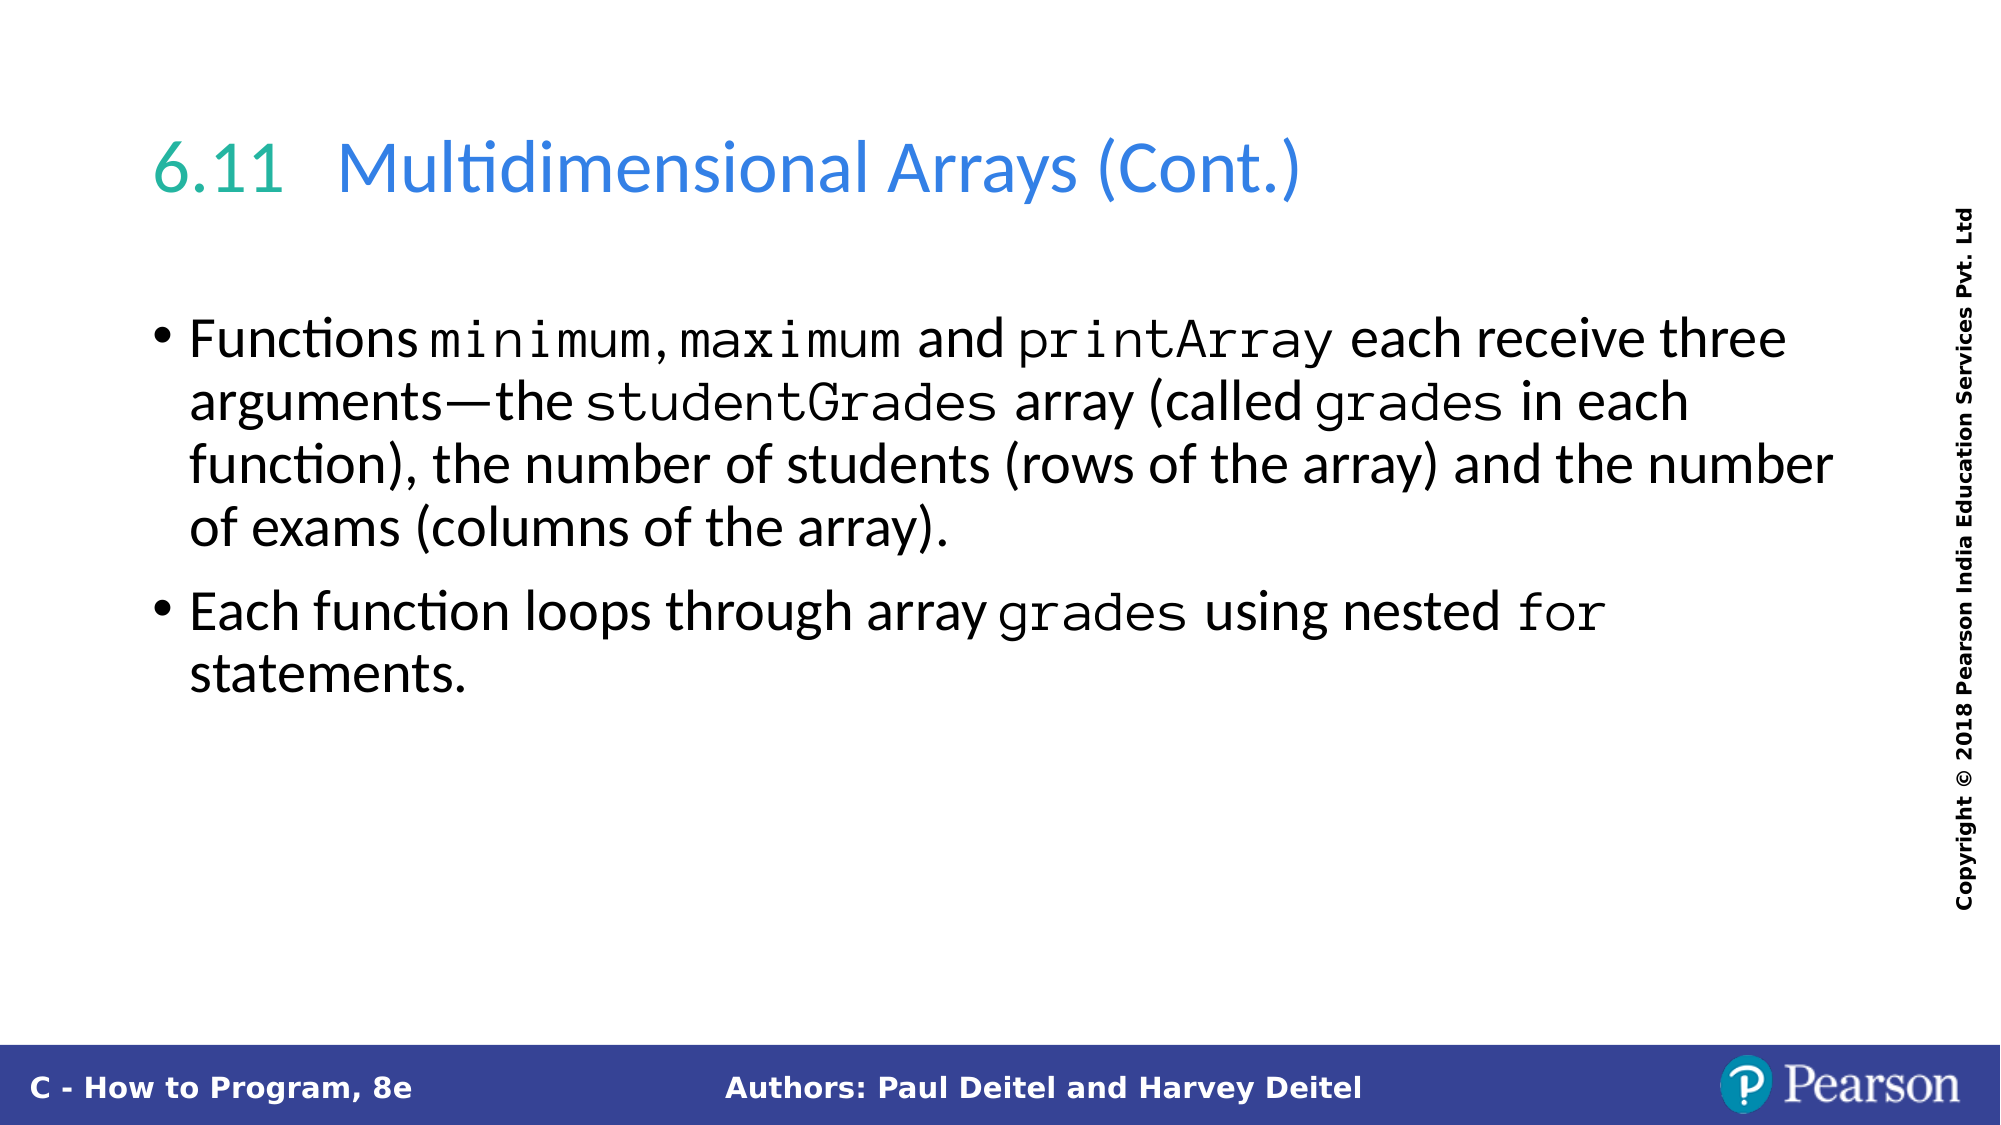

# 6.11   Multidimensional Arrays (Cont.)
Functions minimum, maximum and printArray each receive three arguments—the studentGrades array (called grades in each function), the number of students (rows of the array) and the number of exams (columns of the array).
Each function loops through array grades using nested for statements.